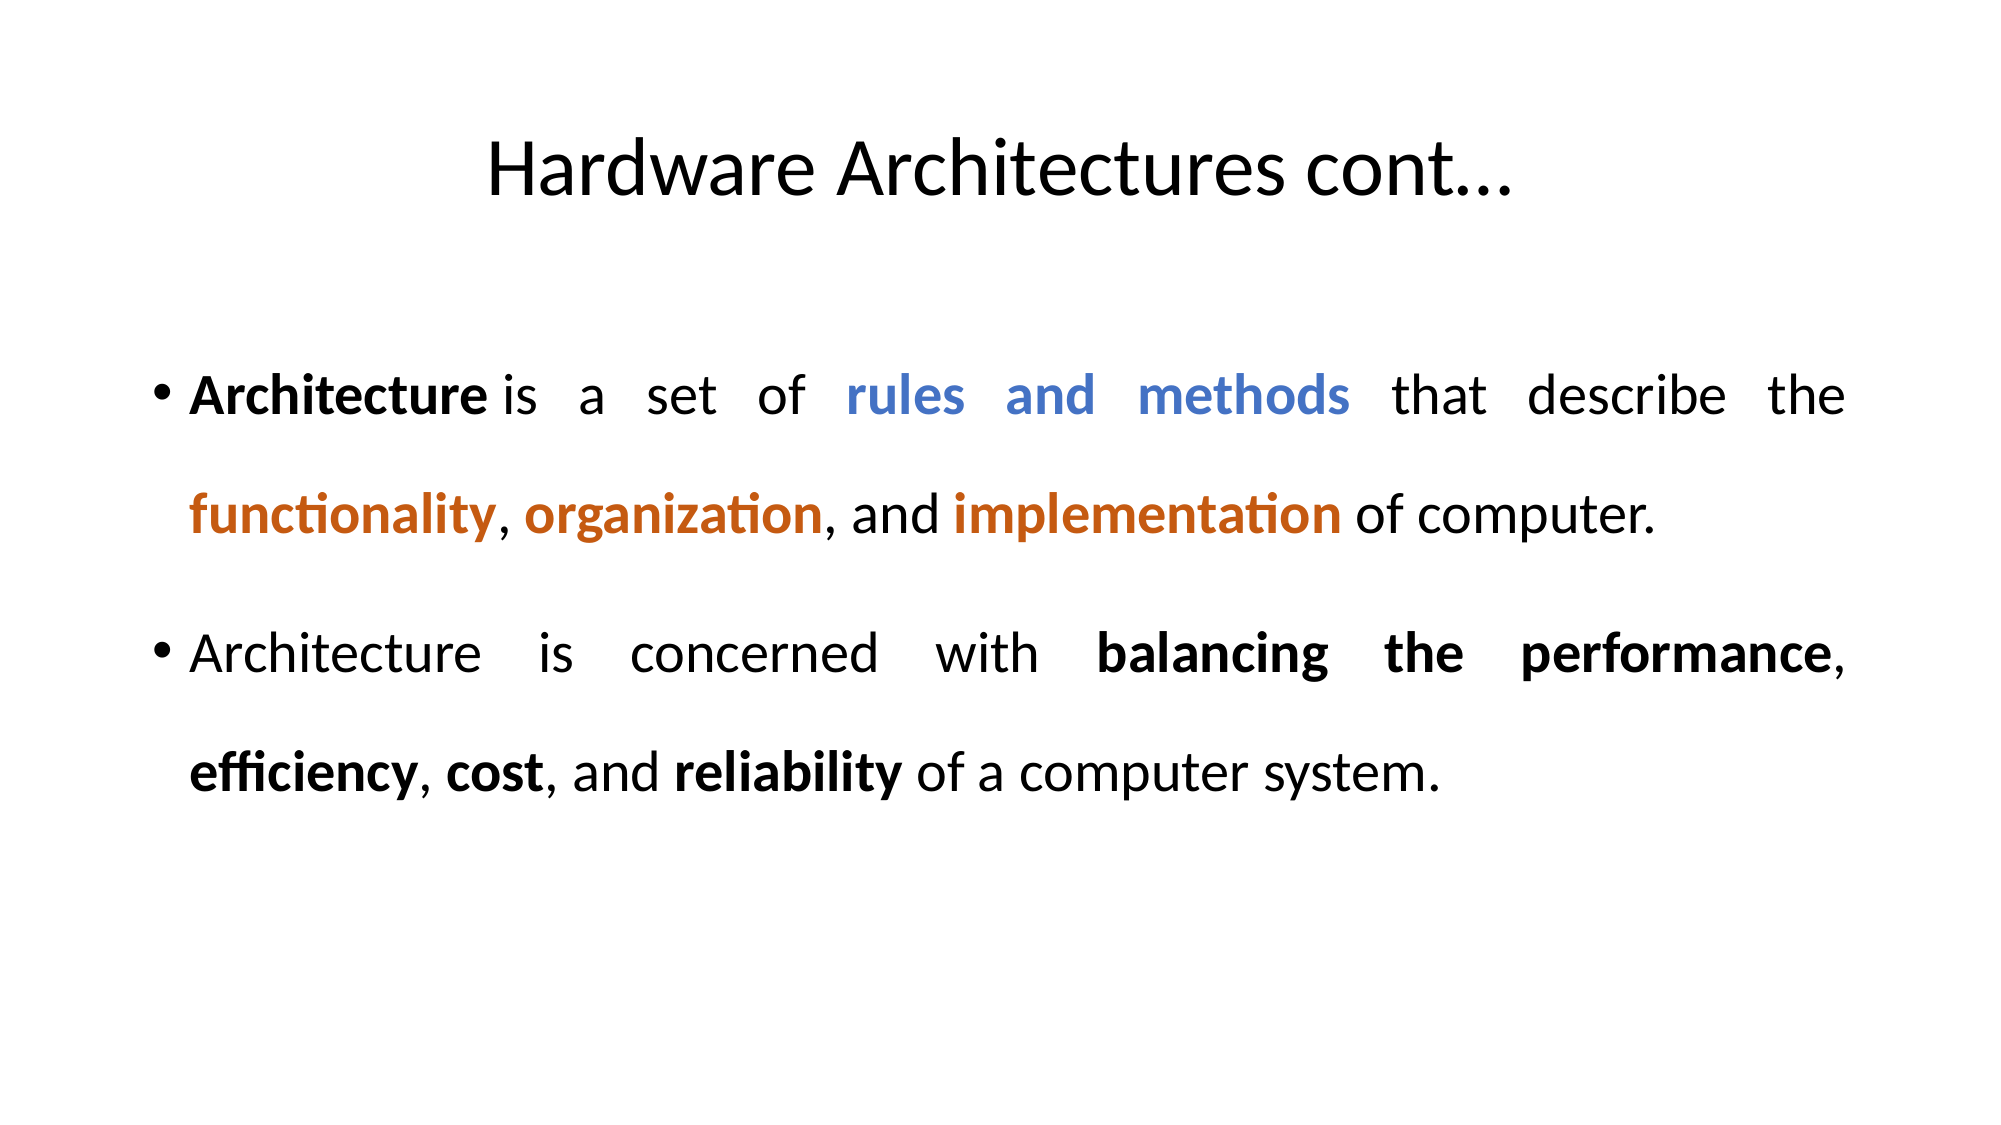

# Hardware Architectures cont…
Architecture is a set of rules and methods that describe the functionality, organization, and implementation of computer.
Architecture is concerned with balancing the performance, efficiency, cost, and reliability of a computer system.